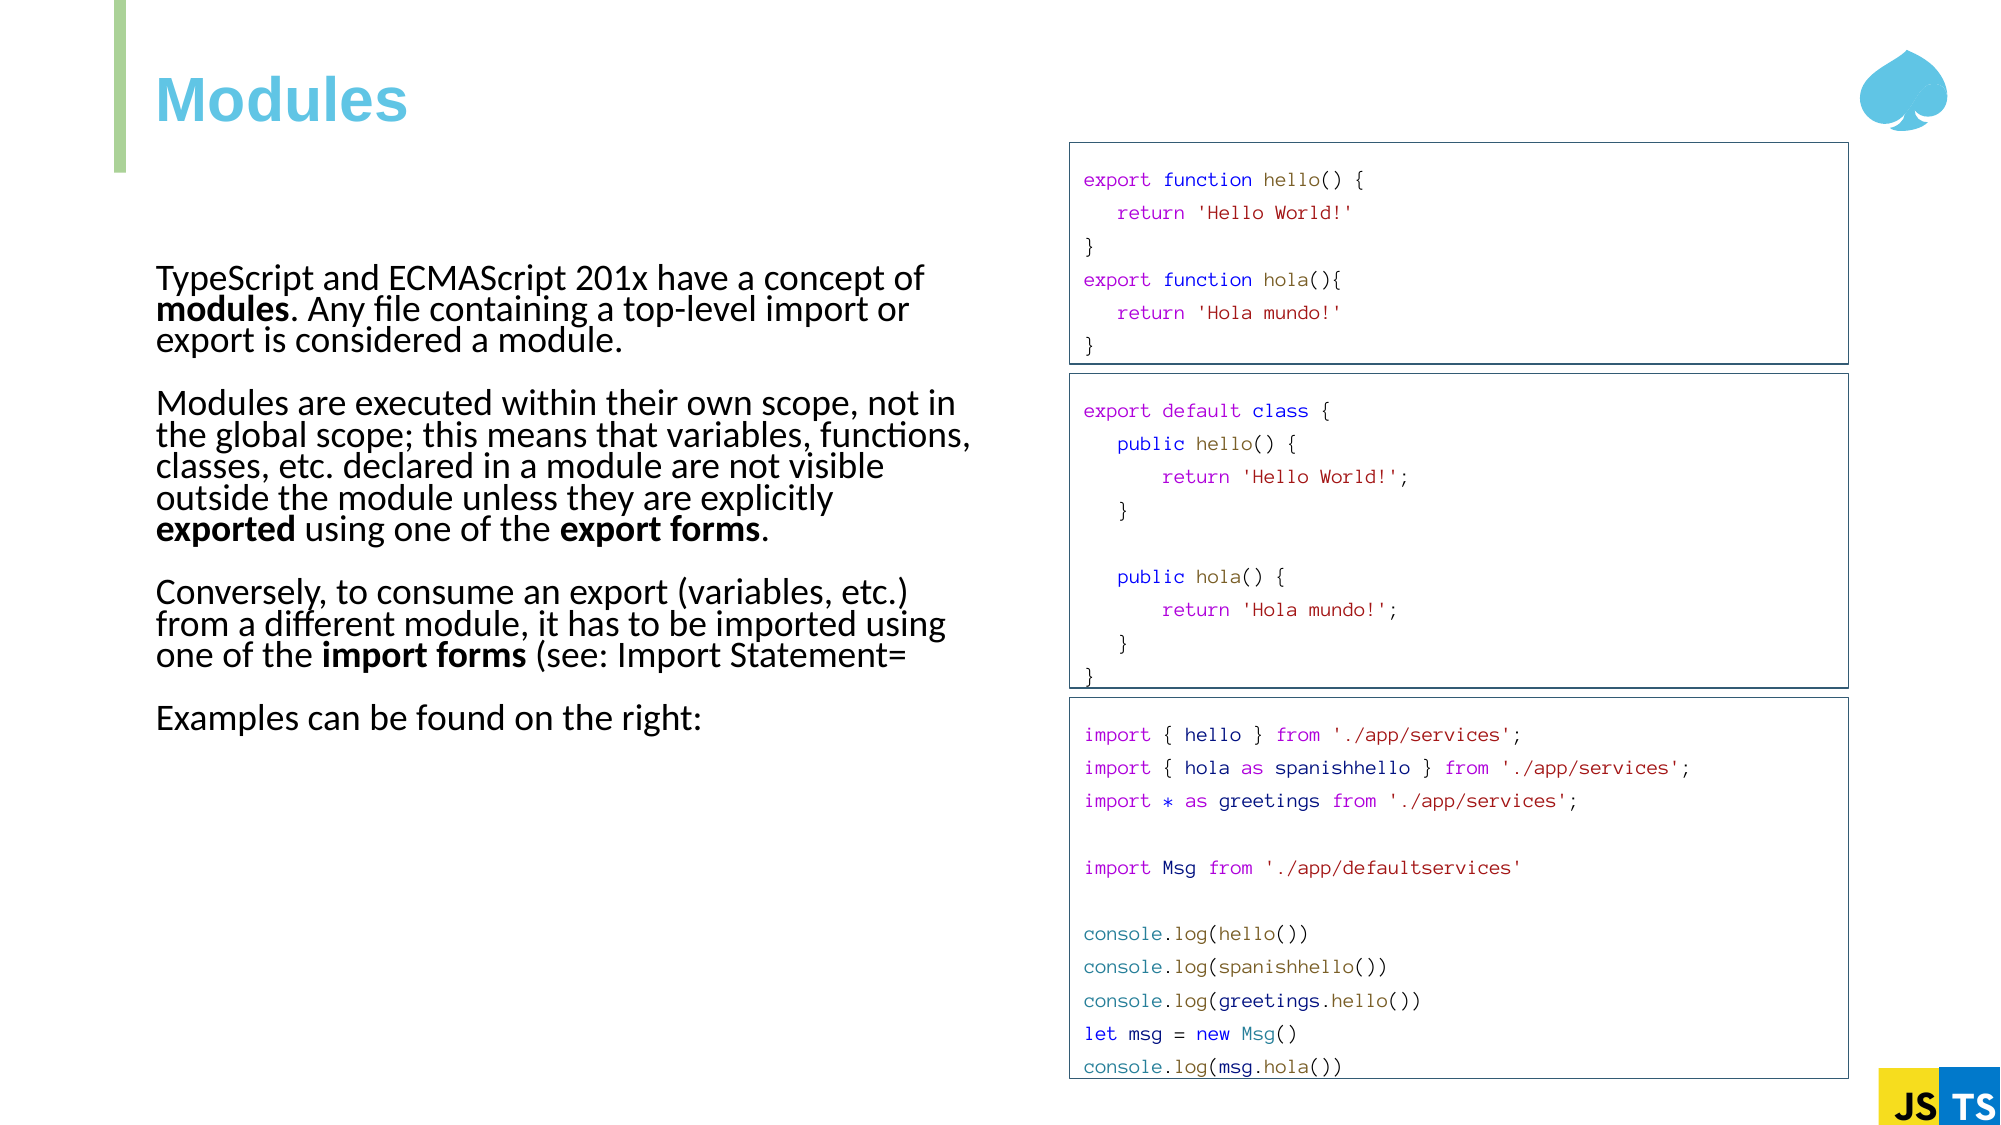

# Modules
export function hello() {
   return 'Hello World!'
}
export function hola(){
   return 'Hola mundo!'
}

TypeScript and ECMAScript 201x have a concept of modules. Any file containing a top-level import or export is considered a module.

Modules are executed within their own scope, not in the global scope; this means that variables, functions, classes, etc. declared in a module are not visible outside the module unless they are explicitly exported using one of the export forms.

Conversely, to consume an export (variables, etc.) from a different module, it has to be imported using one of the import forms (see: Import Statement=

Examples can be found on the right:
export default class {
   public hello() {
       return 'Hello World!';
   }

   public hola() {
       return 'Hola mundo!';
   }
}
import { hello } from './app/services';
import { hola as spanishhello } from './app/services';
import * as greetings from './app/services';

import Msg from './app/defaultservices'

console.log(hello())
console.log(spanishhello())
console.log(greetings.hello())
let msg = new Msg()
console.log(msg.hola())